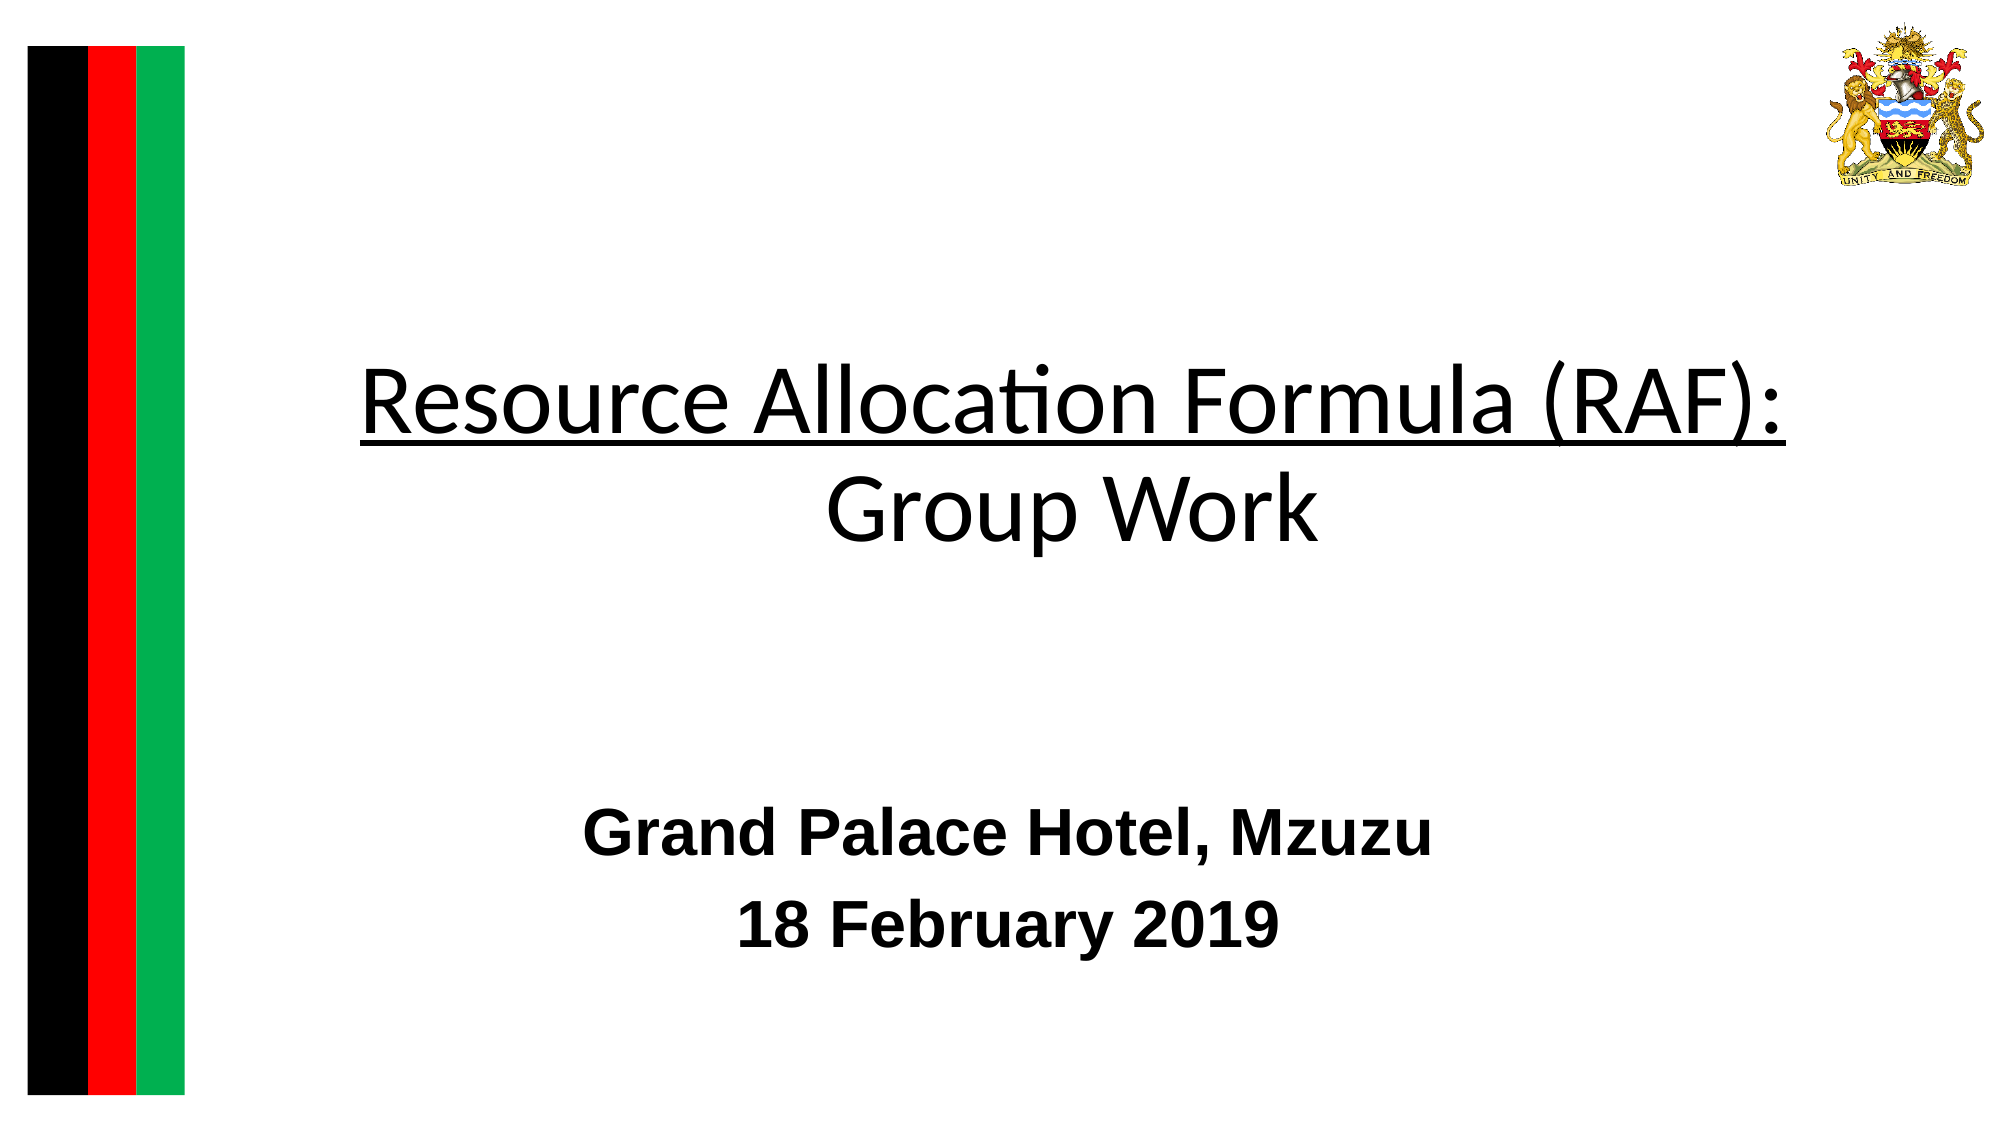

# Resource Allocation Formula (RAF): Group Work
Grand Palace Hotel, Mzuzu
18 February 2019